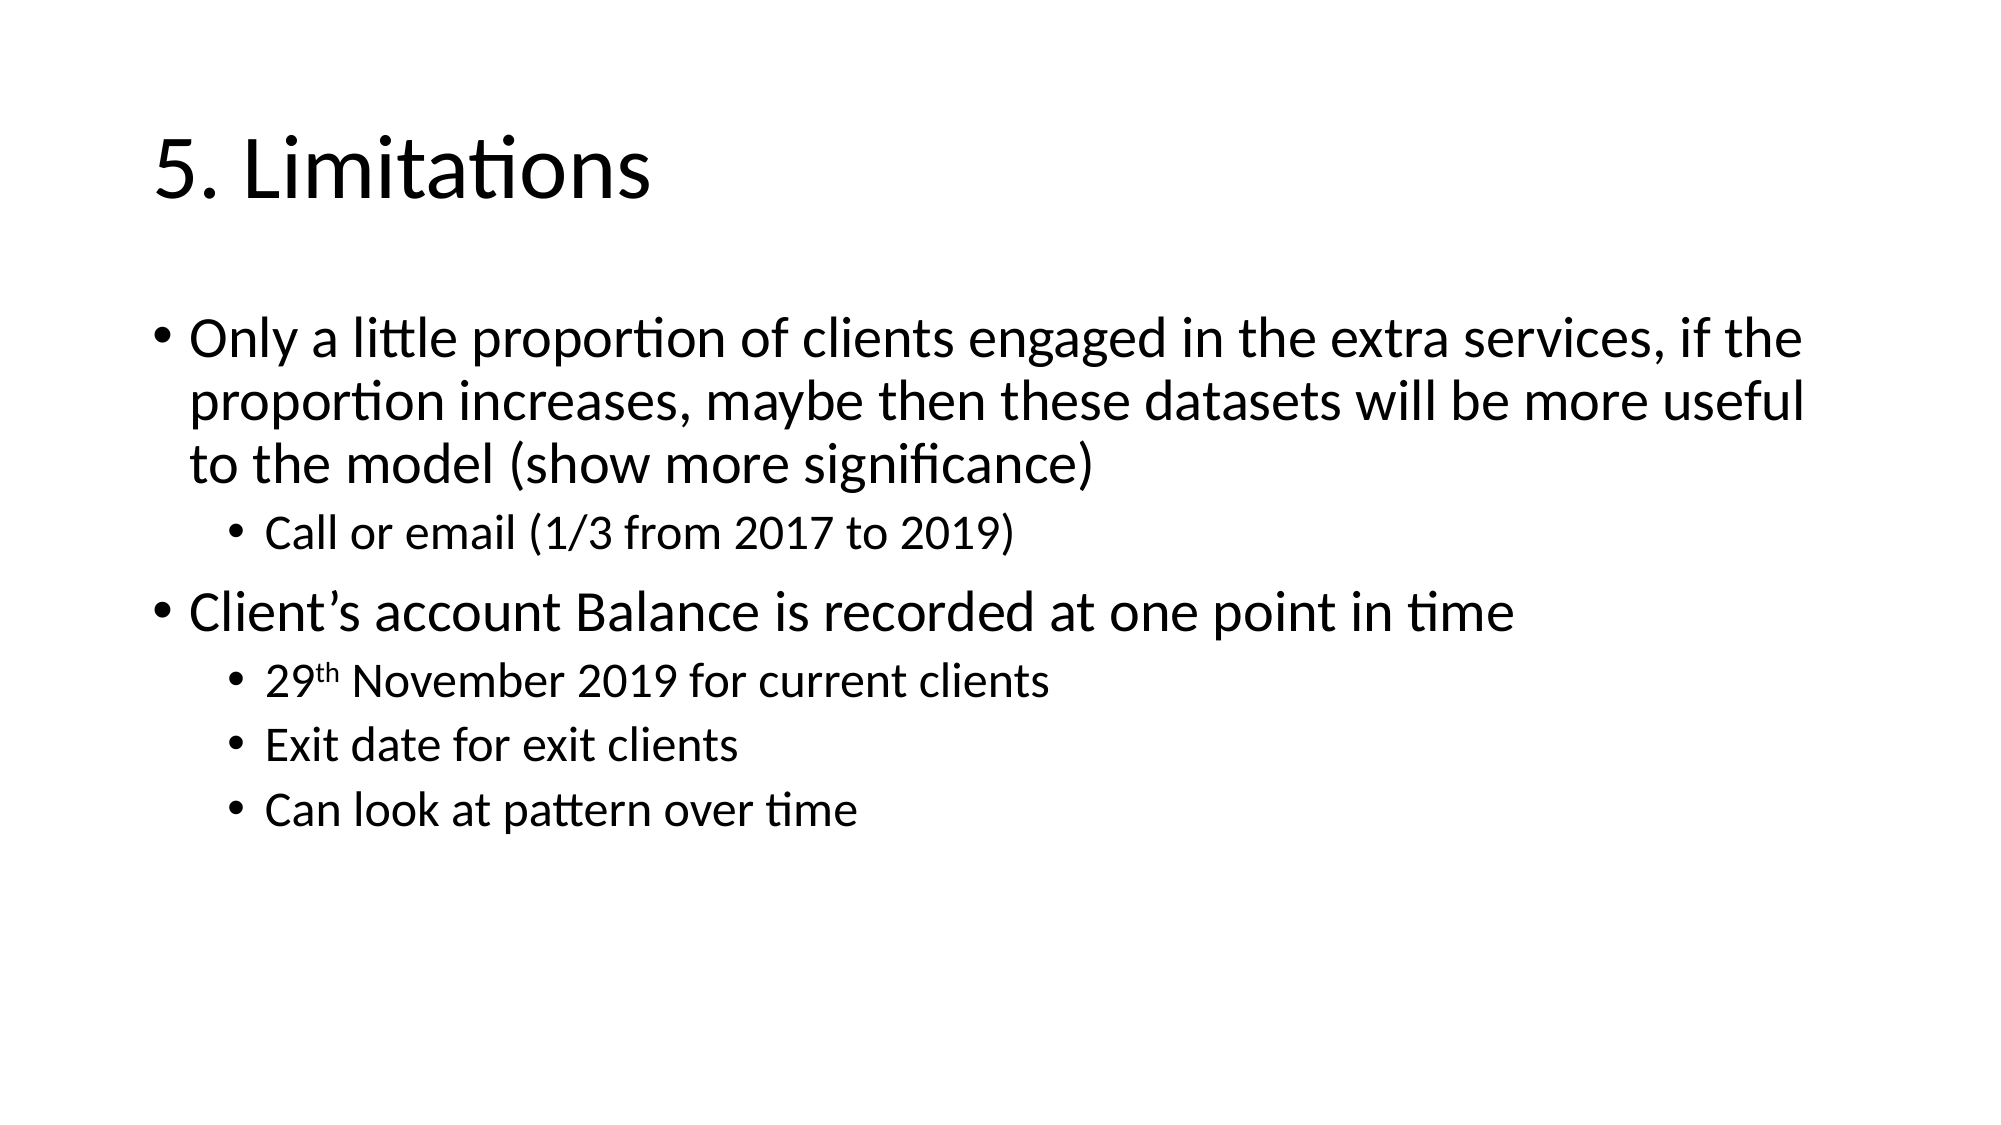

# 5. Limitations
Only a little proportion of clients engaged in the extra services, if the proportion increases, maybe then these datasets will be more useful to the model (show more significance)
Call or email (1/3 from 2017 to 2019)
Client’s account Balance is recorded at one point in time
29th November 2019 for current clients
Exit date for exit clients
Can look at pattern over time